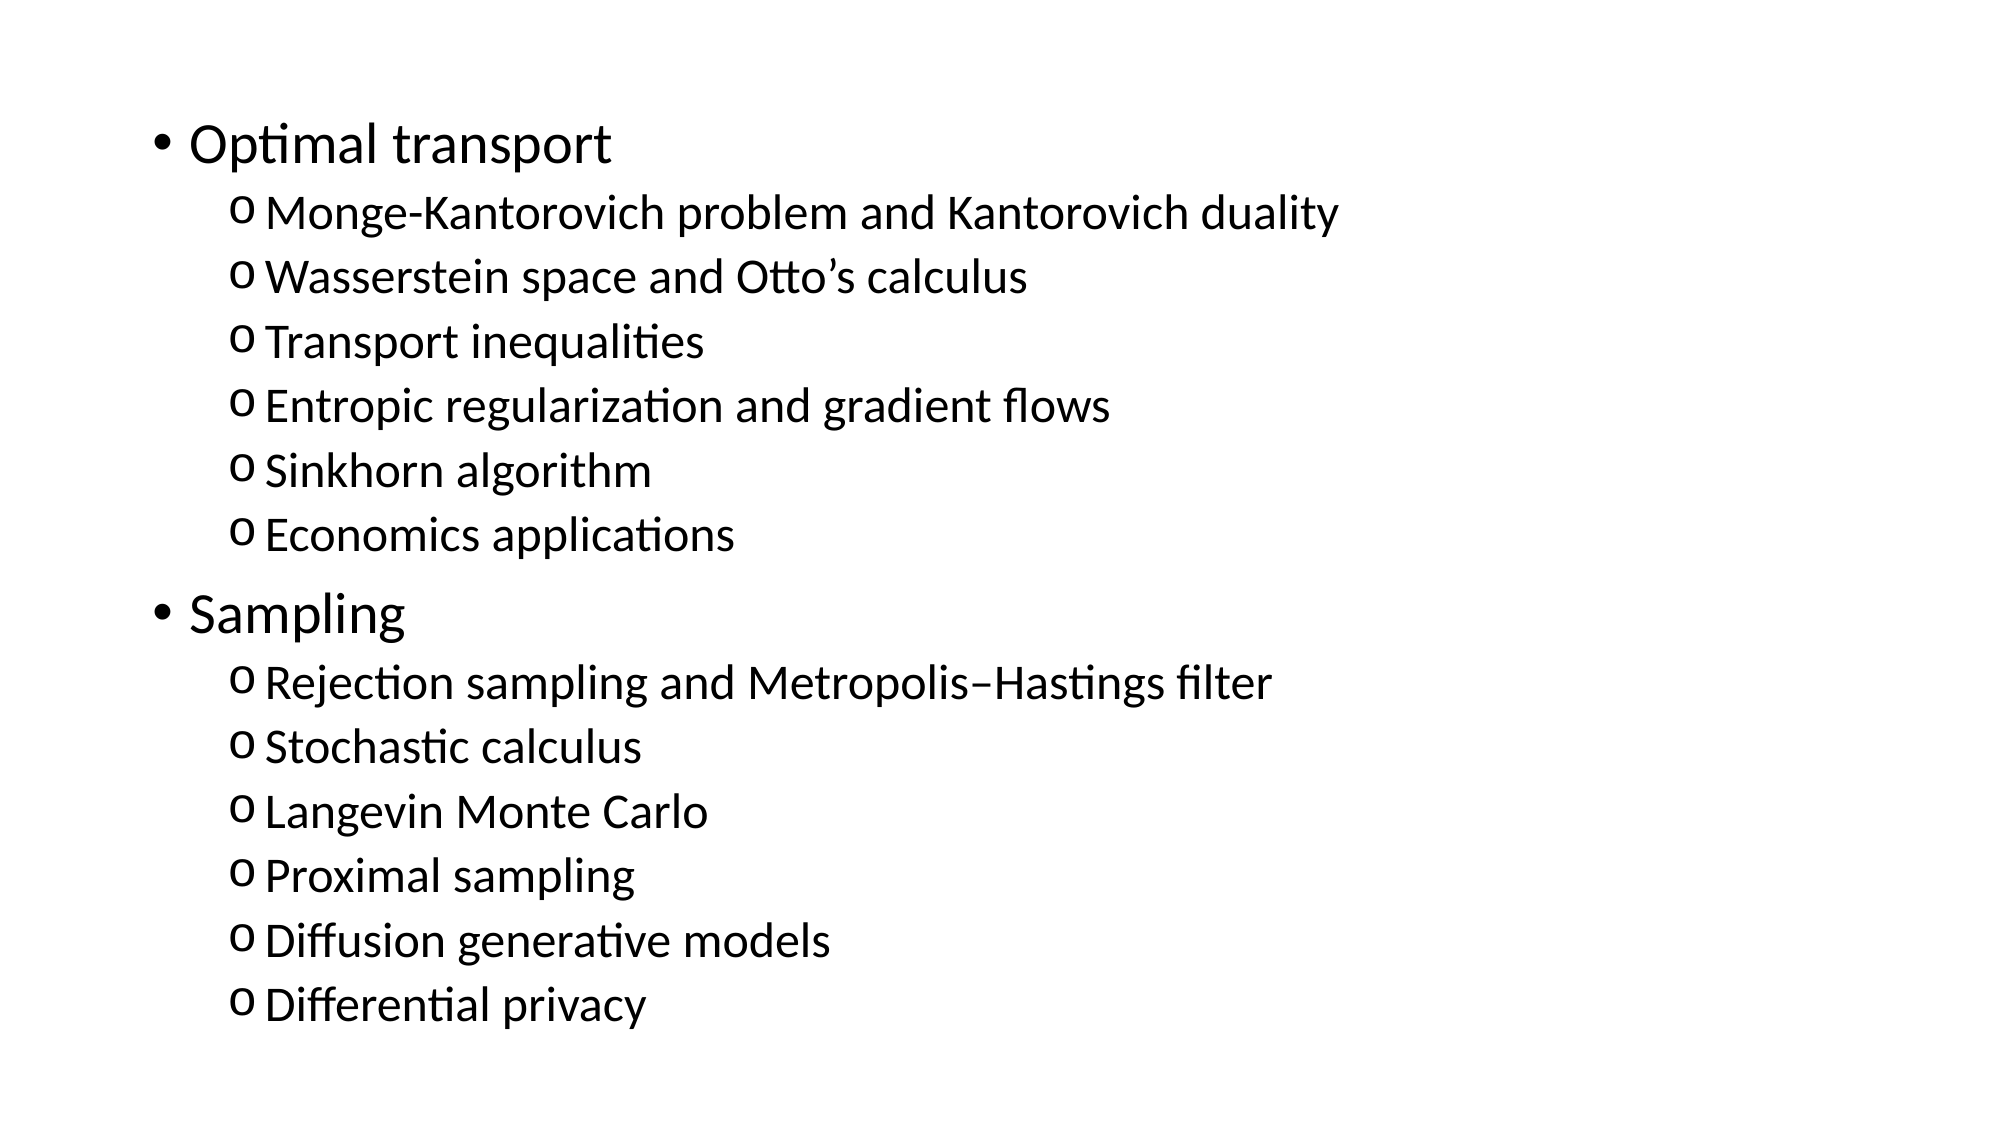

Optimal transport
Monge-Kantorovich problem and Kantorovich duality
Wasserstein space and Otto’s calculus
Transport inequalities
Entropic regularization and gradient flows
Sinkhorn algorithm
Economics applications
Sampling
Rejection sampling and Metropolis–Hastings filter
﻿Stochastic calculus
﻿Langevin Monte Carlo
﻿Proximal sampling
Diffusion generative models
Differential privacy